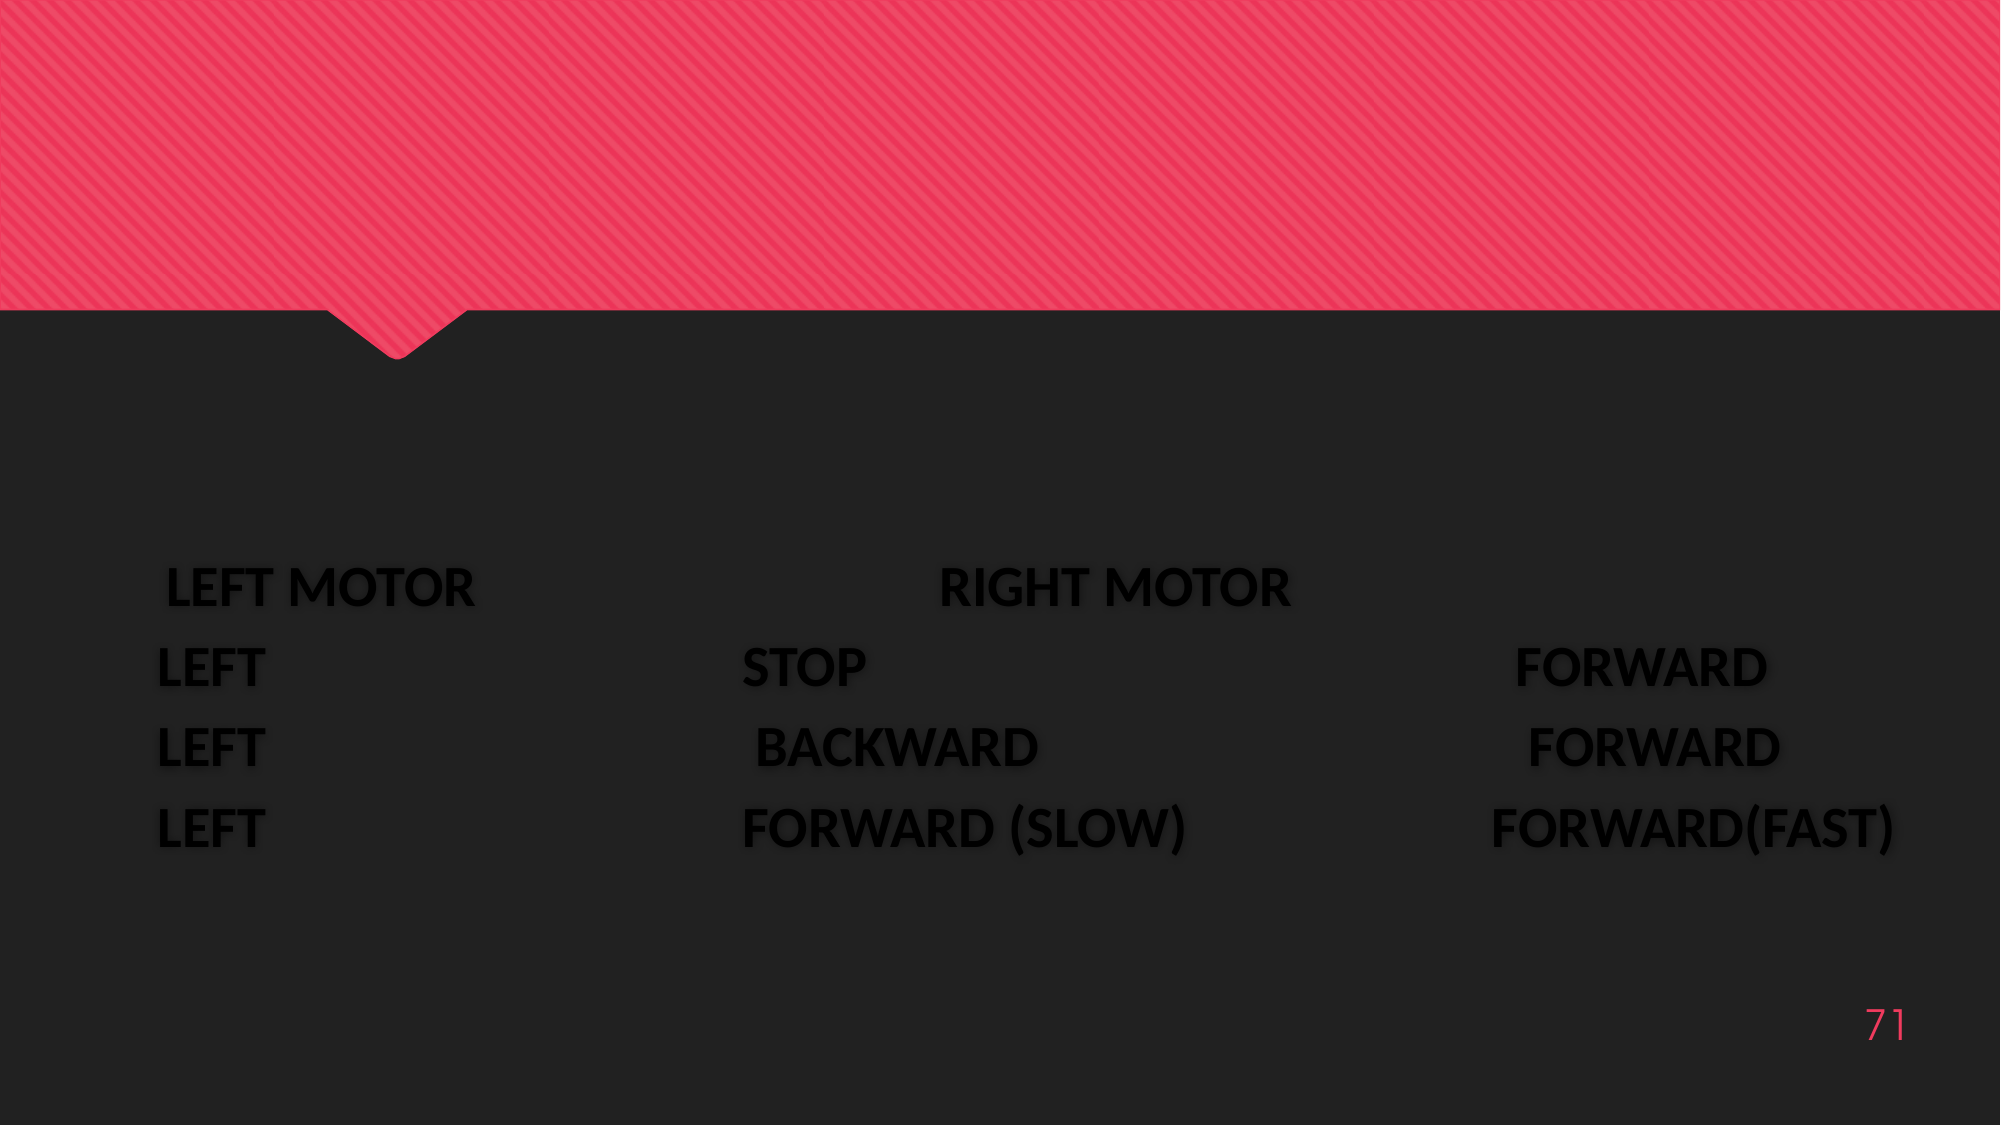

#
 LEFT MOTOR                                   RIGHT MOTOR
LEFT                                    STOP                                                 FORWARD
LEFT                                     BACKWARD                                     FORWARD
LEFT                                    FORWARD (SLOW)                       FORWARD(FAST)
71